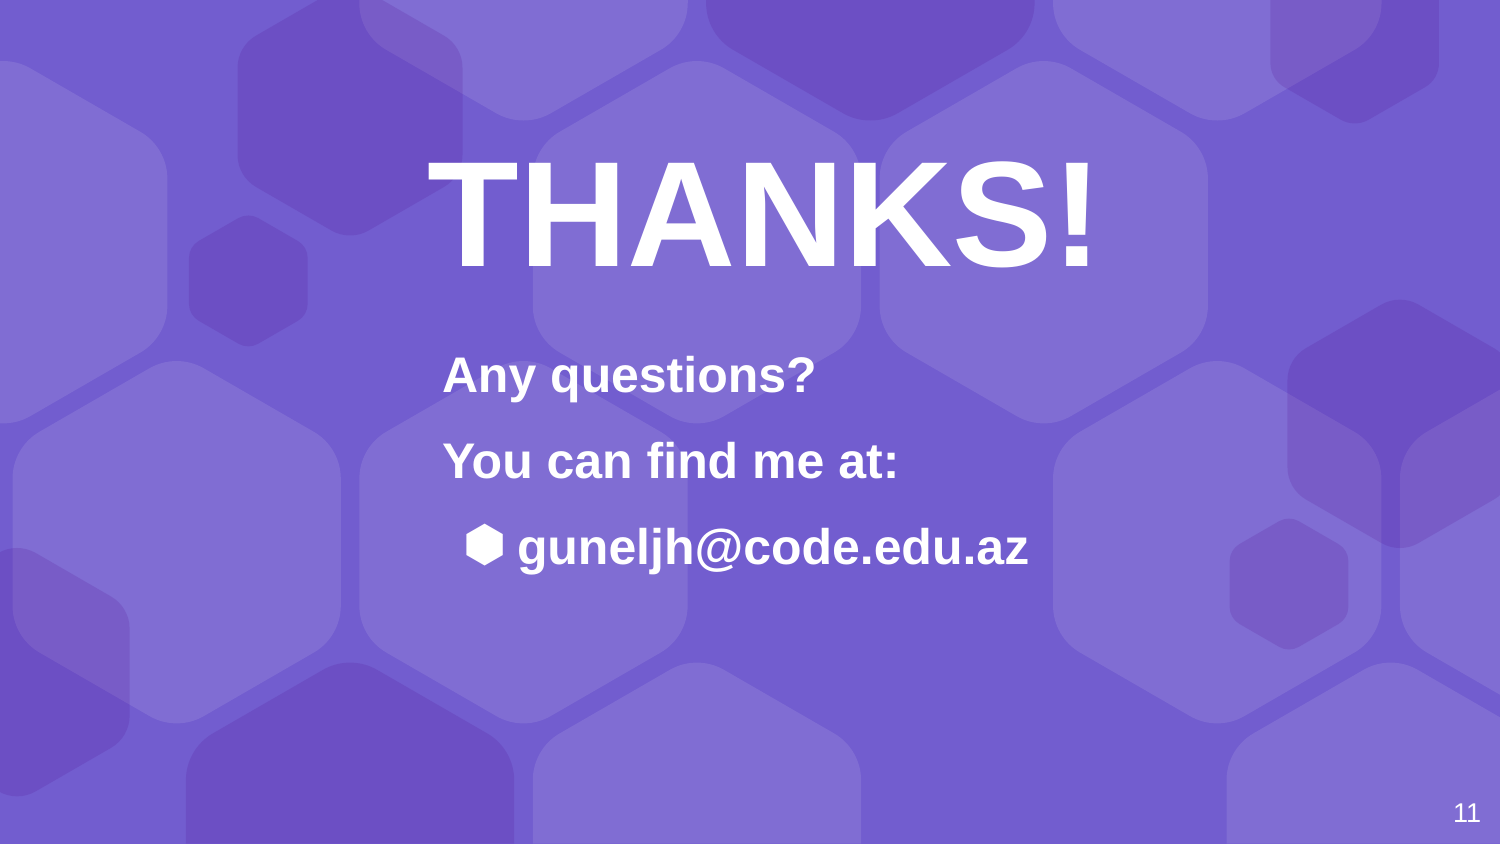

THANKS!
Any questions?
You can find me at:
guneljh@code.edu.az
11